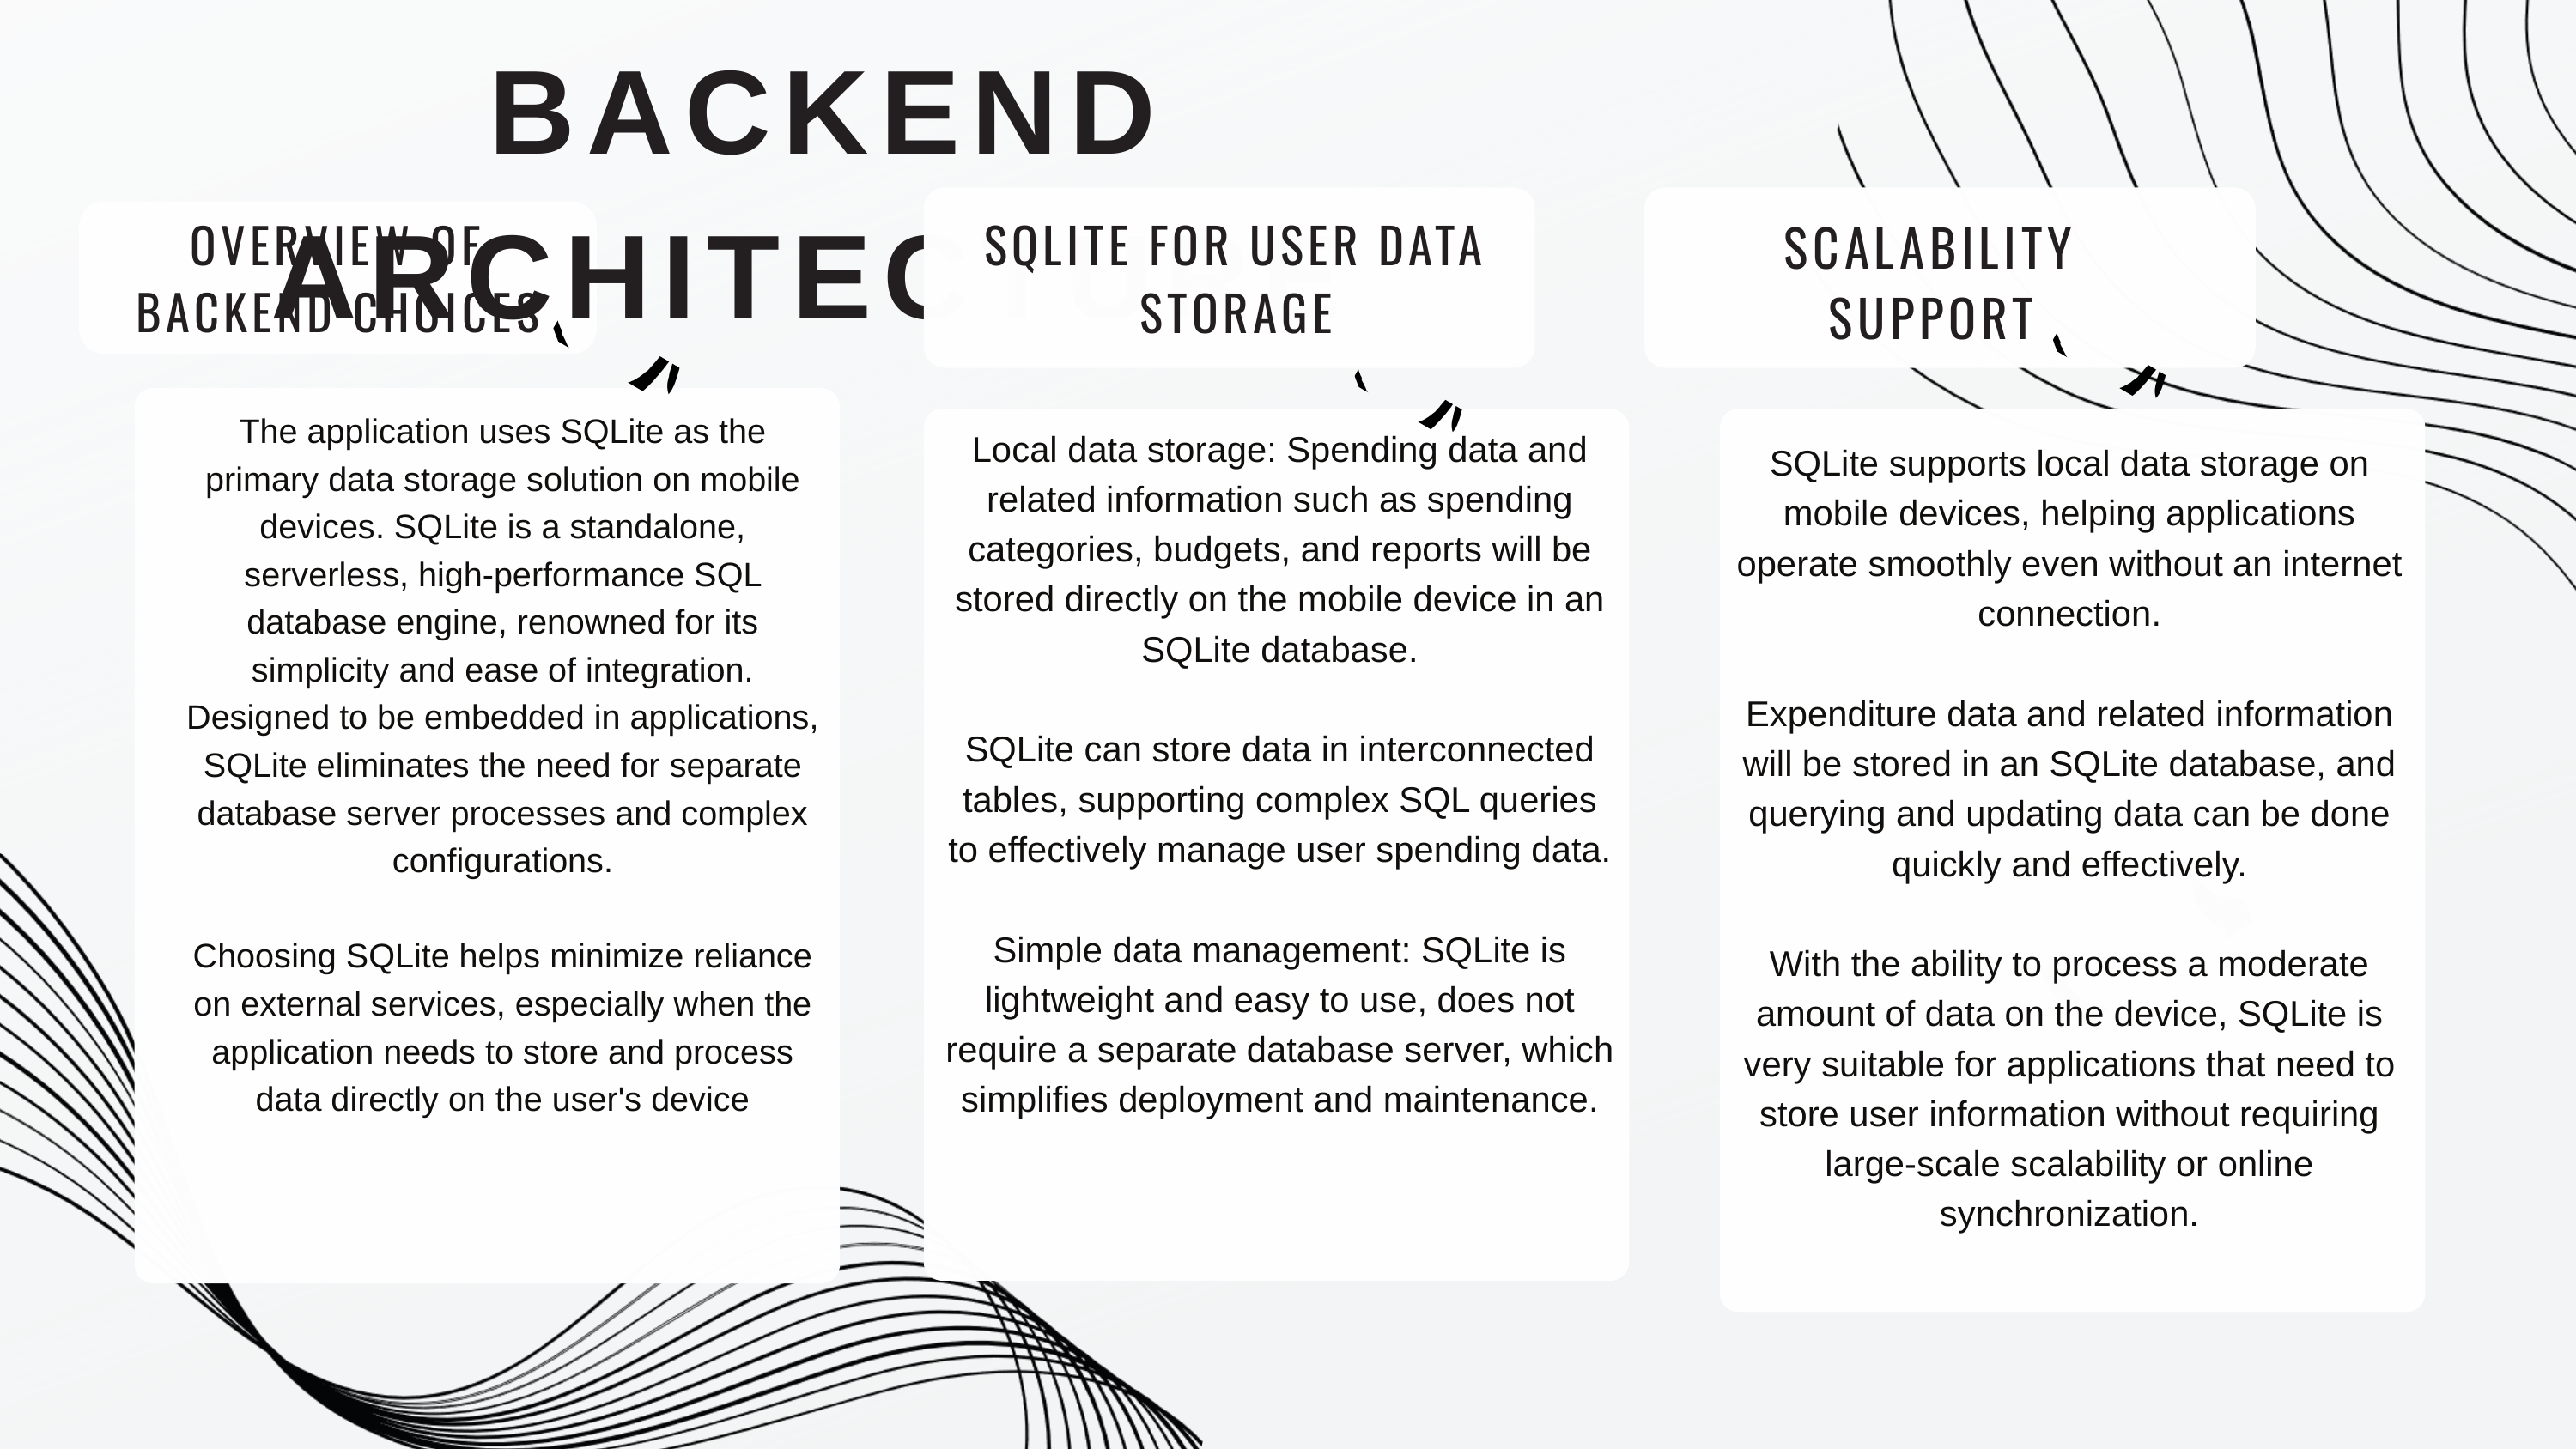

BACKEND ARCHITECTURE

OVERVIEW OF BACKEND CHOICES
SQLITE FOR USER DATA STORAGE
SCALABILITY SUPPORT

The application uses SQLite as the primary data storage solution on mobile devices. SQLite is a standalone, serverless, high-performance SQL database engine, renowned for its simplicity and ease of integration. Designed to be embedded in applications, SQLite eliminates the need for separate database server processes and complex configurations.

Choosing SQLite helps minimize reliance on external services, especially when the application needs to store and process data directly on the user's device

Local data storage: Spending data and related information such as spending categories, budgets, and reports will be stored directly on the mobile device in an SQLite database.

SQLite can store data in interconnected tables, supporting complex SQL queries to effectively manage user spending data.

Simple data management: SQLite is lightweight and easy to use, does not require a separate database server, which simplifies deployment and maintenance.
SQLite supports local data storage on mobile devices, helping applications operate smoothly even without an internet connection.

Expenditure data and related information will be stored in an SQLite database, and querying and updating data can be done quickly and effectively.

With the ability to process a moderate amount of data on the device, SQLite is very suitable for applications that need to store user information without requiring large-scale scalability or online synchronization.